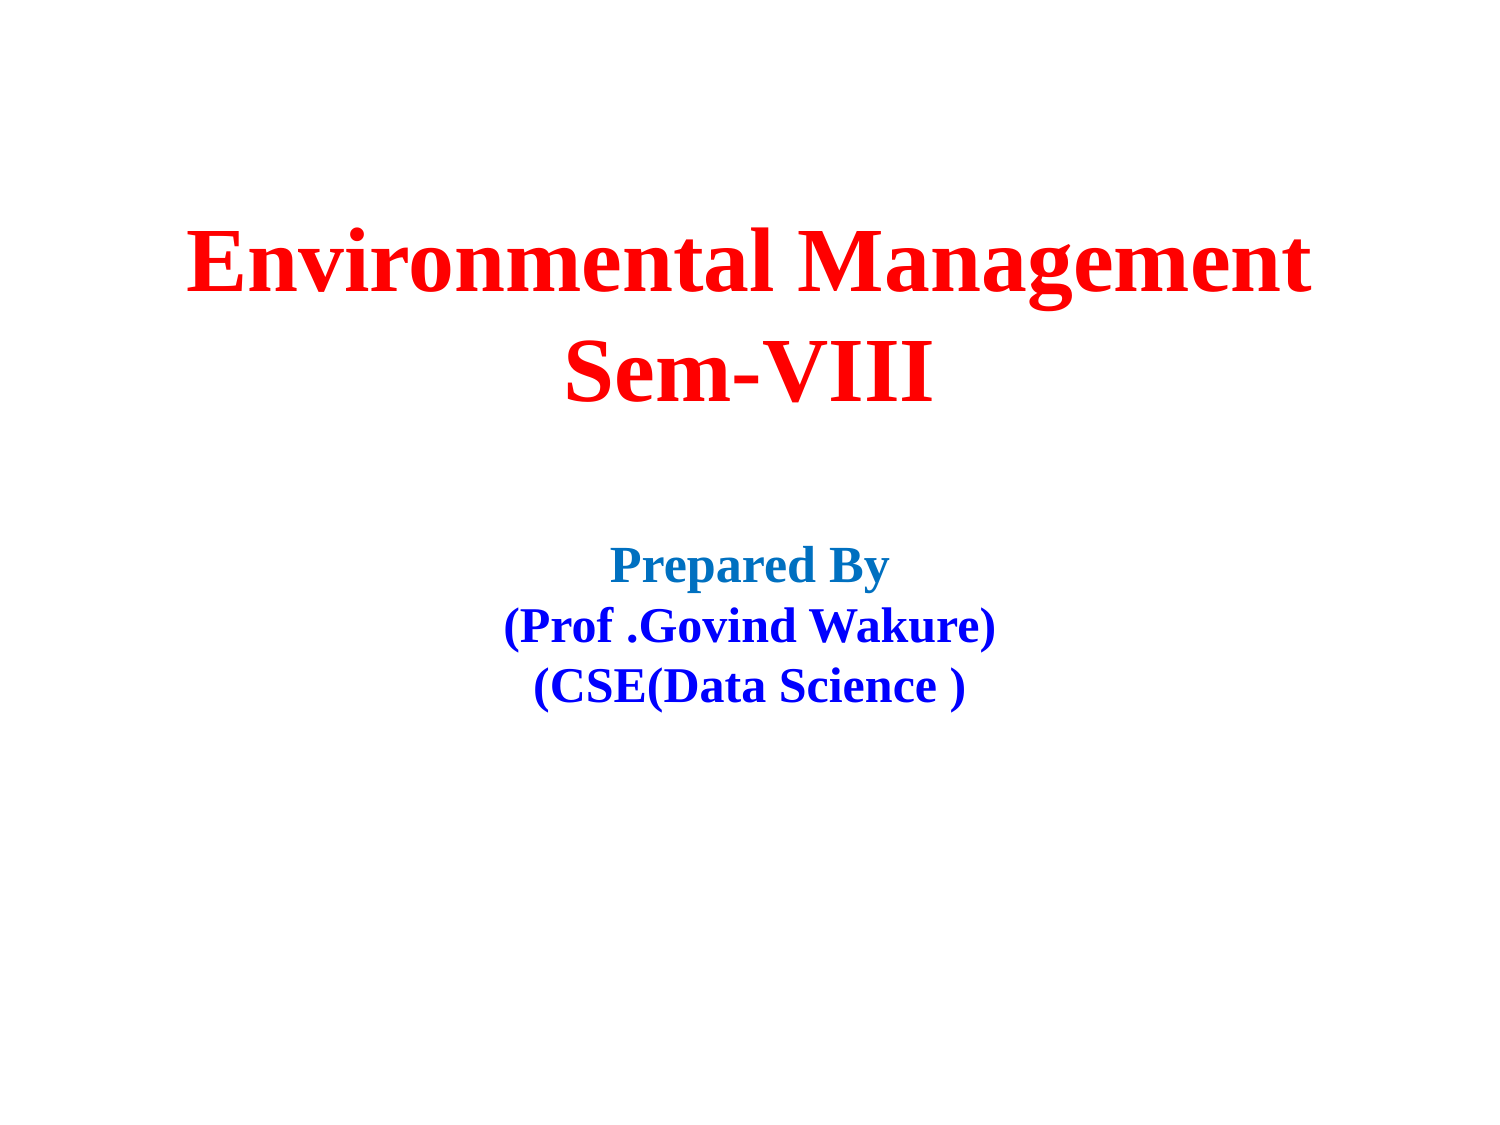

# Environmental Management Sem-VIII Prepared By (Prof .Govind Wakure) (CSE(Data Science )